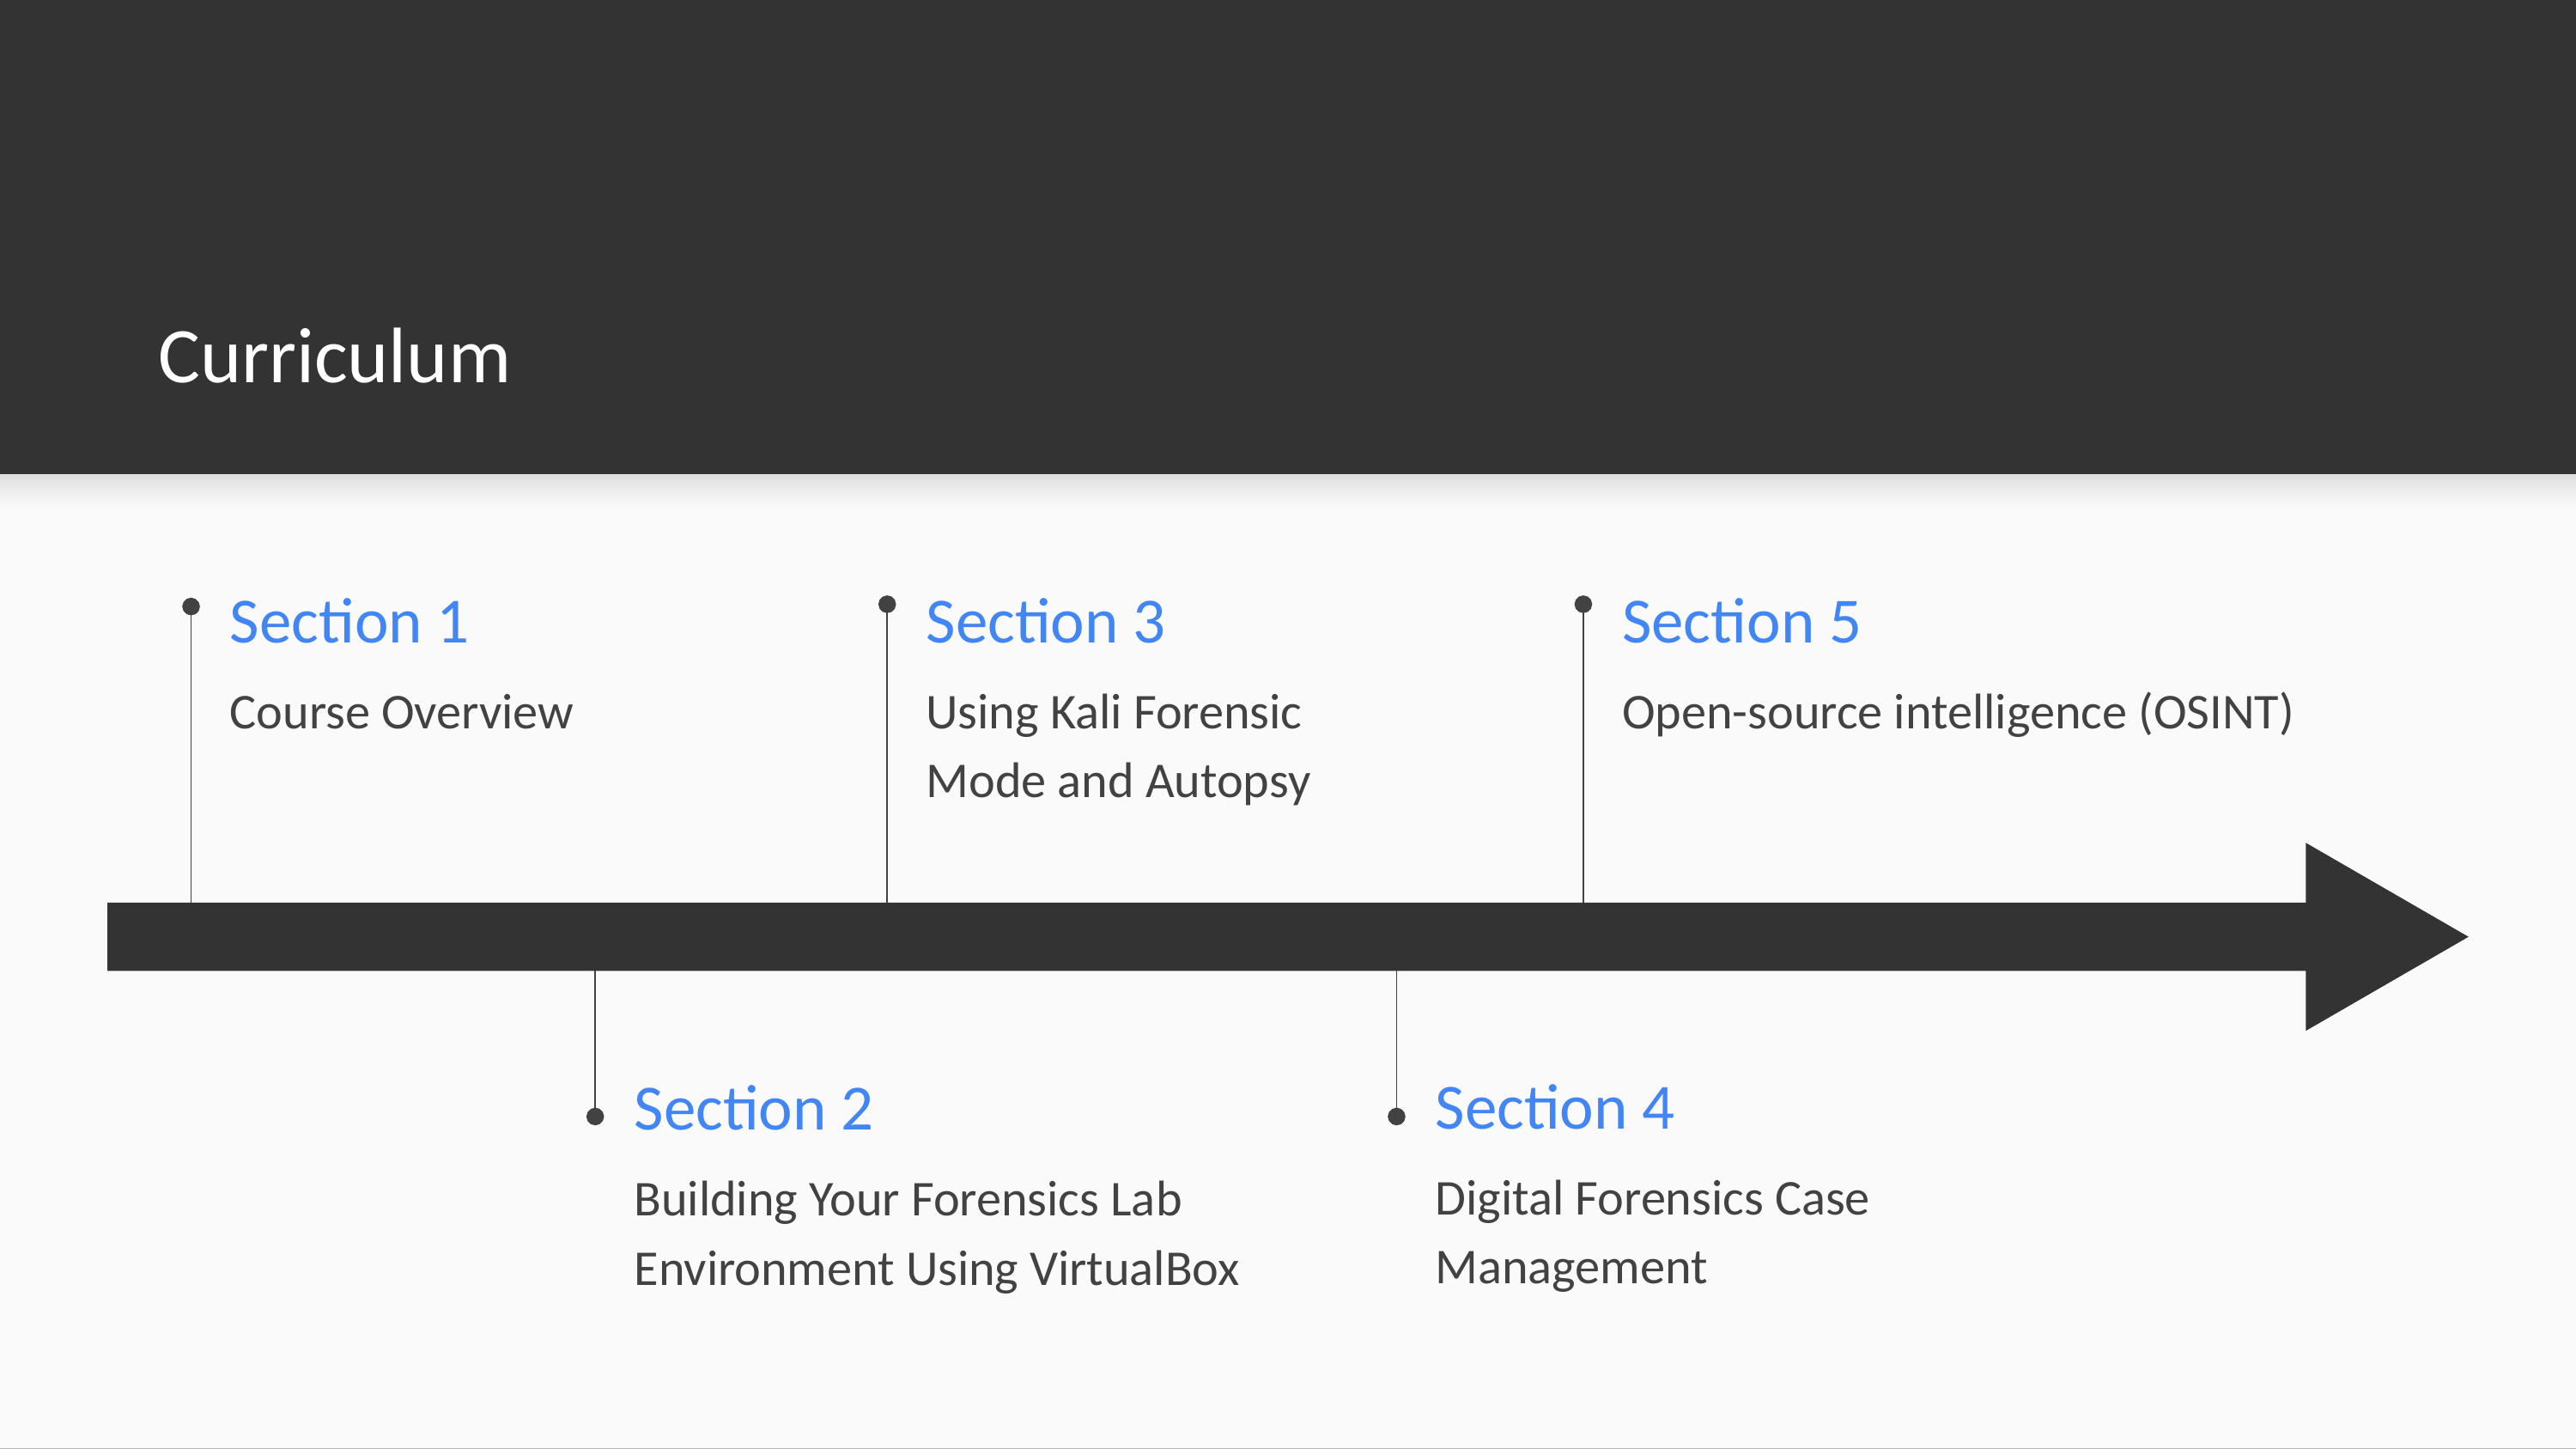

Curriculum
# Section 1
Section 3
Section 5
Course Overview
Using Kali Forensic Mode and Autopsy
Open-source intelligence (OSINT)

Section 4
Section 2
Digital Forensics Case Management
Building Your Forensics Lab Environment Using VirtualBox